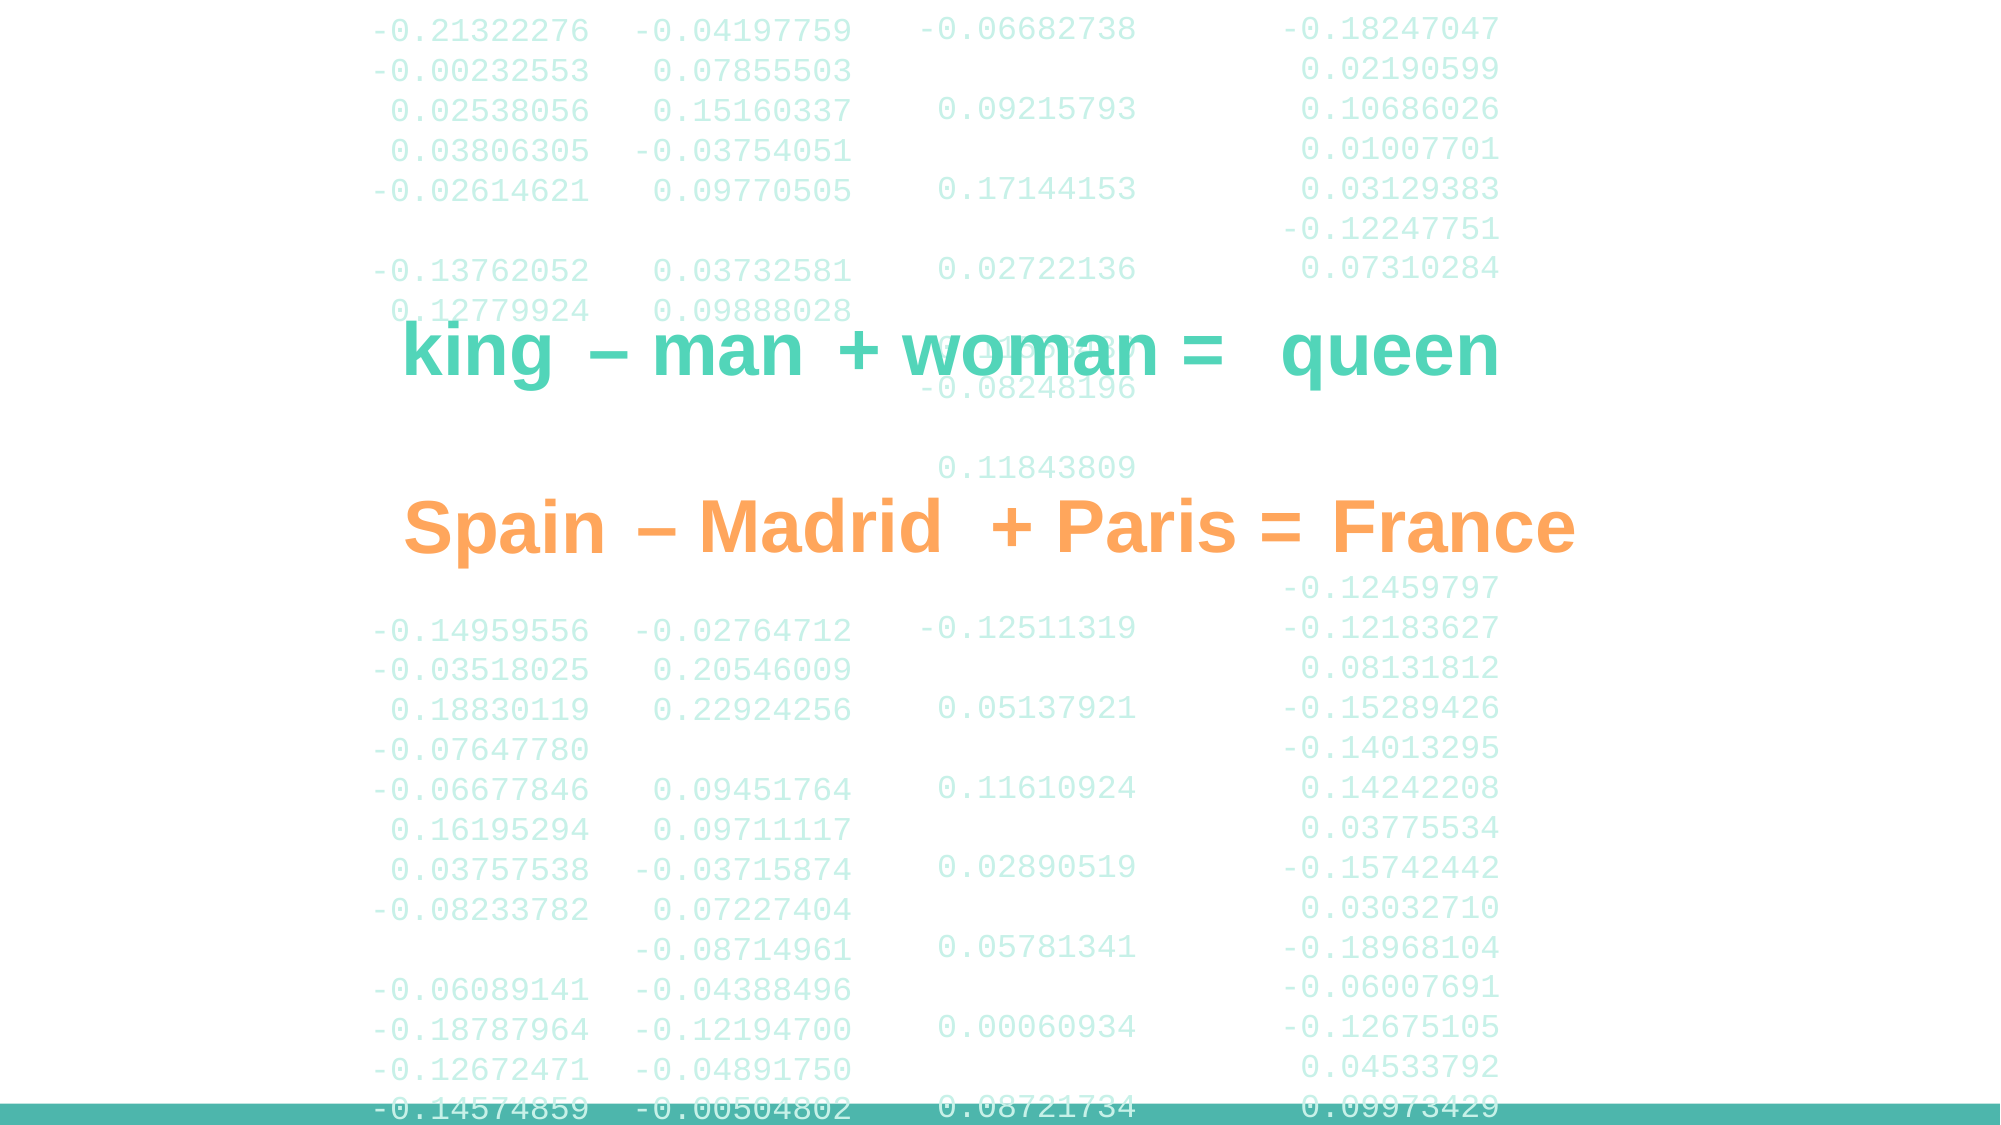

# -0.06682738 0.09215793 0.17144153 0.02722136 0.11558430 -0.08248196 0.11843809 -0.12511319 0.05137921 0.11610924 0.02890519 0.05781341 0.00060934 0.08721734 -0.06214677 -0.01641109 -0.09956811 0.02940805 -0.00749719 -0.04193981 -0.00124285 -0.13911526 -0.08455686 -0.03962927 -0.07736503 0.06175299
-0.18247047
 0.02190599
 0.10686026
 0.01007701
 0.03129383
-0.12247751
 0.07310284

-0.12459797
-0.12183627
 0.08131812
-0.15289426
-0.14013295
 0.14242208
 0.03775534
-0.15742442
 0.03032710
-0.18968104
-0.06007691 -0.12675105
 0.04533792
 0.09973429
-0.11974225
 0.05186511
-0.10171629
-0.04816883
-0.04197759
 0.07855503
 0.15160337
-0.03754051
 0.09770505
 0.03732581
 0.09888028

-0.02764712
 0.20546009
 0.22924256
 0.09451764
 0.09711117
-0.03715874
 0.07227404
-0.08714961
-0.04388496
-0.12194700
-0.04891750
-0.00504802
-0.00460029
 0.02029388
-0.10900176
-0.05783204
 0.09538368
-0.06989353
 0.05746548
-0.21322276
-0.00232553
 0.02538056
 0.03806305
-0.02614621
-0.13762052
 0.12779924

-0.14959556
-0.03518025
 0.18830119
-0.07647780
-0.06677846
 0.16195294
 0.03757538
-0.08233782
-0.06089141
-0.18787964
-0.12672471
-0.14574859
 0.05483447
 0.14443699
-0.05003889
 0.13691758
-0.11218044
-0.02321893

king
– man
+ woman =
queen
– Madrid
+ Paris =
France
Spain